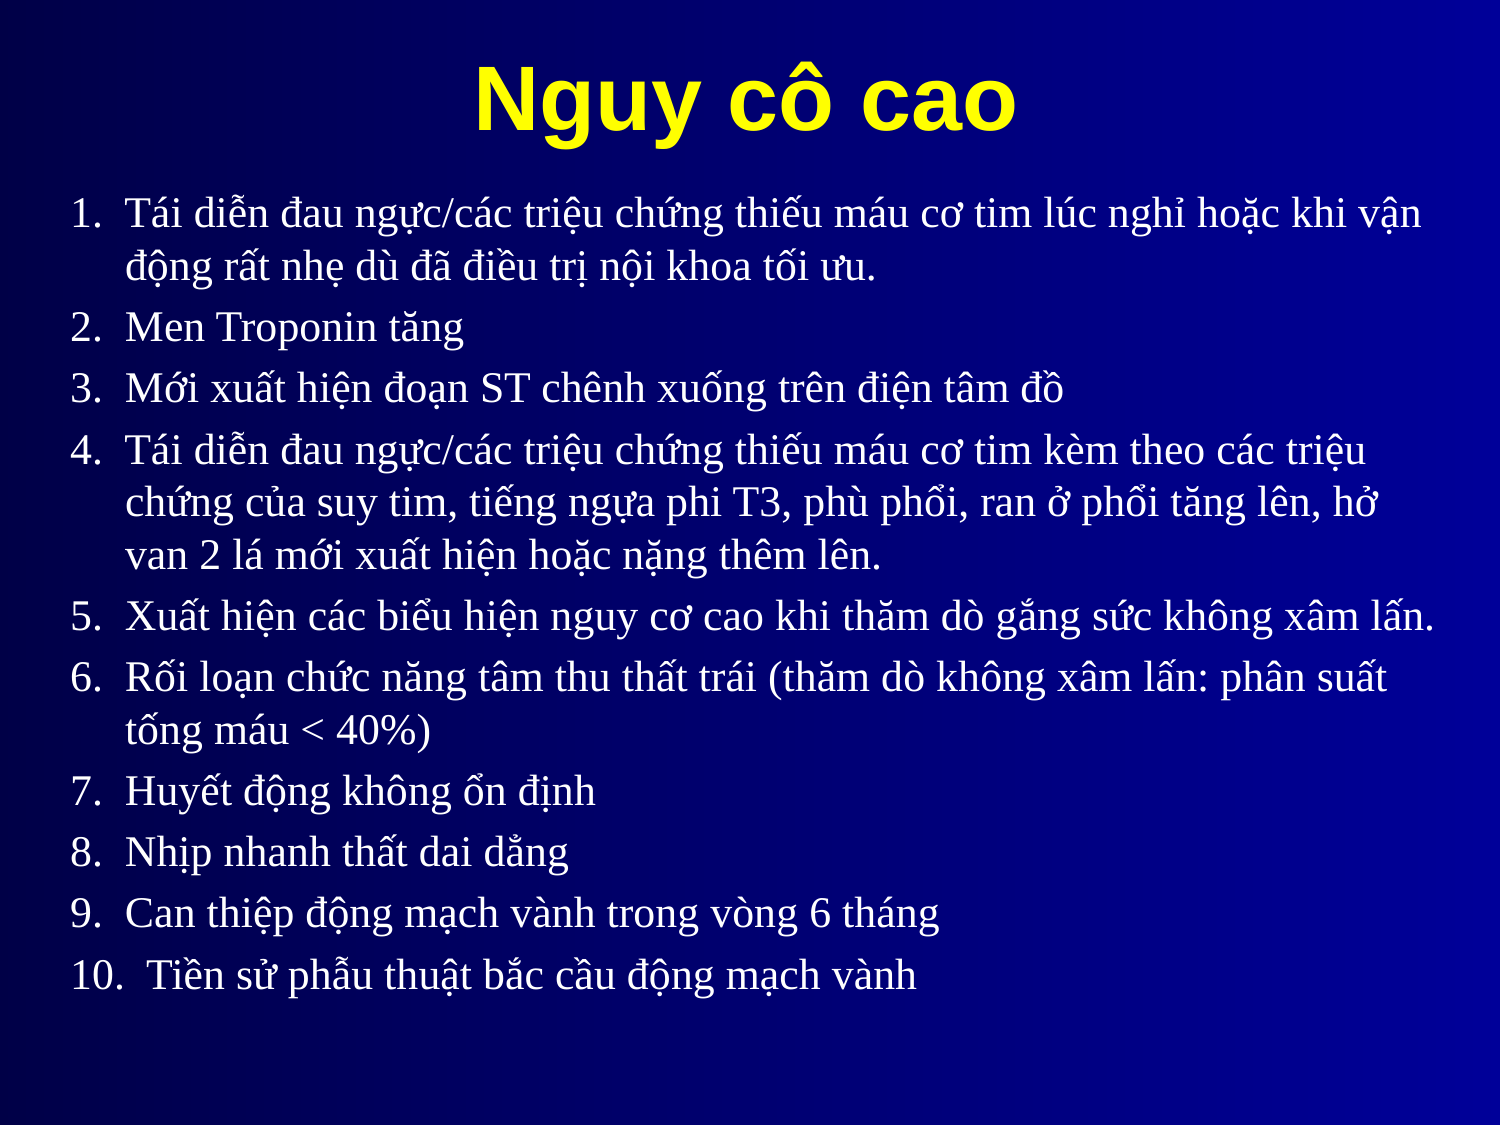

# Nguy cô cao
1.  Tái diễn đau ngực/các triệu chứng thiếu máu cơ tim lúc nghỉ hoặc khi vận động rất nhẹ dù đã điều trị nội khoa tối ưu.
2.  Men Troponin tăng
3.  Mới xuất hiện đoạn ST chênh xuống trên điện tâm đồ
4.  Tái diễn đau ngực/các triệu chứng thiếu máu cơ tim kèm theo các triệu chứng của suy tim, tiếng ngựa phi T3, phù phổi, ran ở phổi tăng lên, hở van 2 lá mới xuất hiện hoặc nặng thêm lên.
5.  Xuất hiện các biểu hiện nguy cơ cao khi thăm dò gắng sức không xâm lấn.
6.  Rối loạn chức năng tâm thu thất trái (thăm dò không xâm lấn: phân suất tống máu < 40%)
7.  Huyết động không ổn định
8.  Nhịp nhanh thất dai dẳng
9.  Can thiệp động mạch vành trong vòng 6 tháng
10.  Tiền sử phẫu thuật bắc cầu động mạch vành